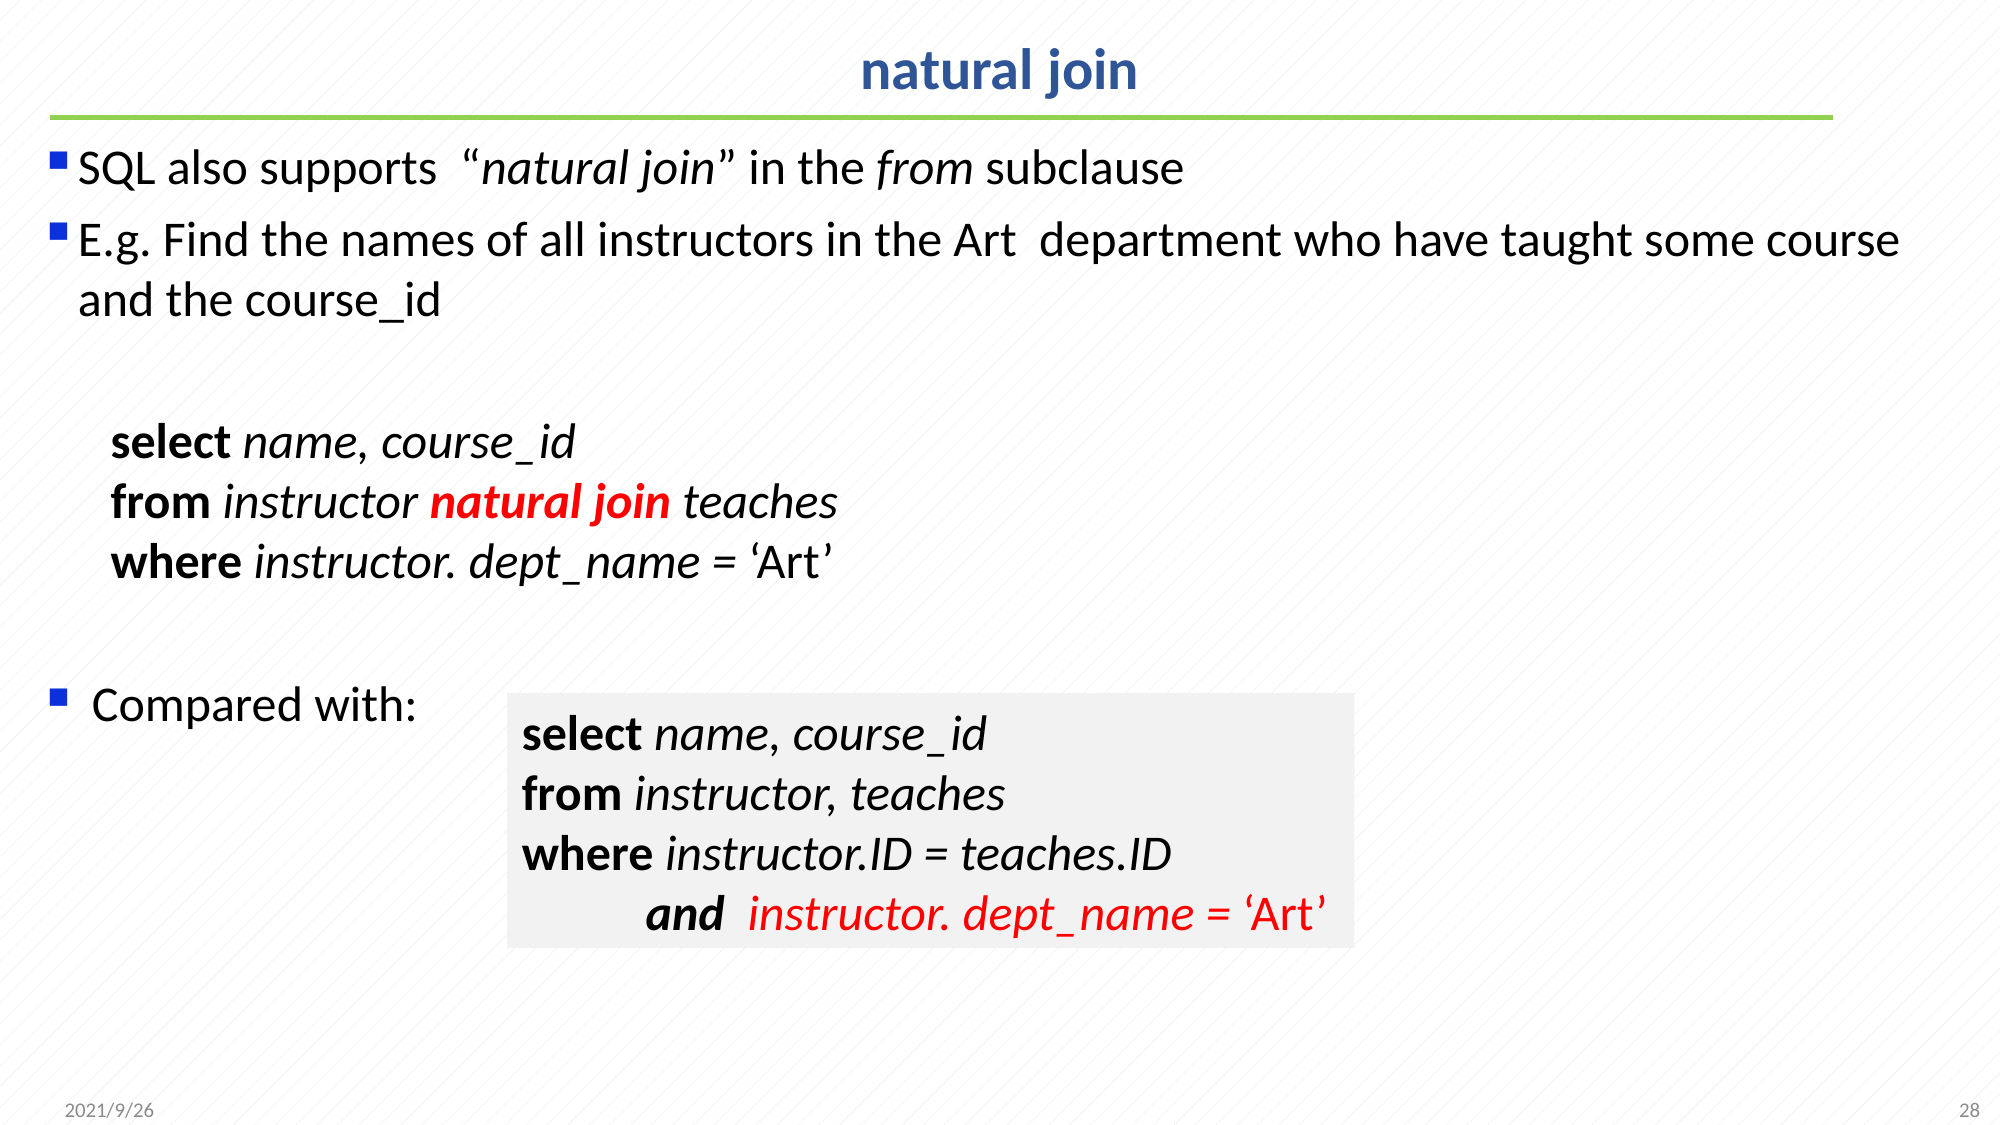

# natural join
SQL also supports  “natural join” in the from subclause
E.g. Find the names of all instructors in the Art  department who have taught some course and the course_id

select name, course_id
from instructor natural join teaches
where instructor. dept_name = ‘Art’

Compared with:

select name, course_id
from instructor, teaches
where instructor.ID = teaches.ID
           and  instructor. dept_name = ‘Art’
28
2021/9/26